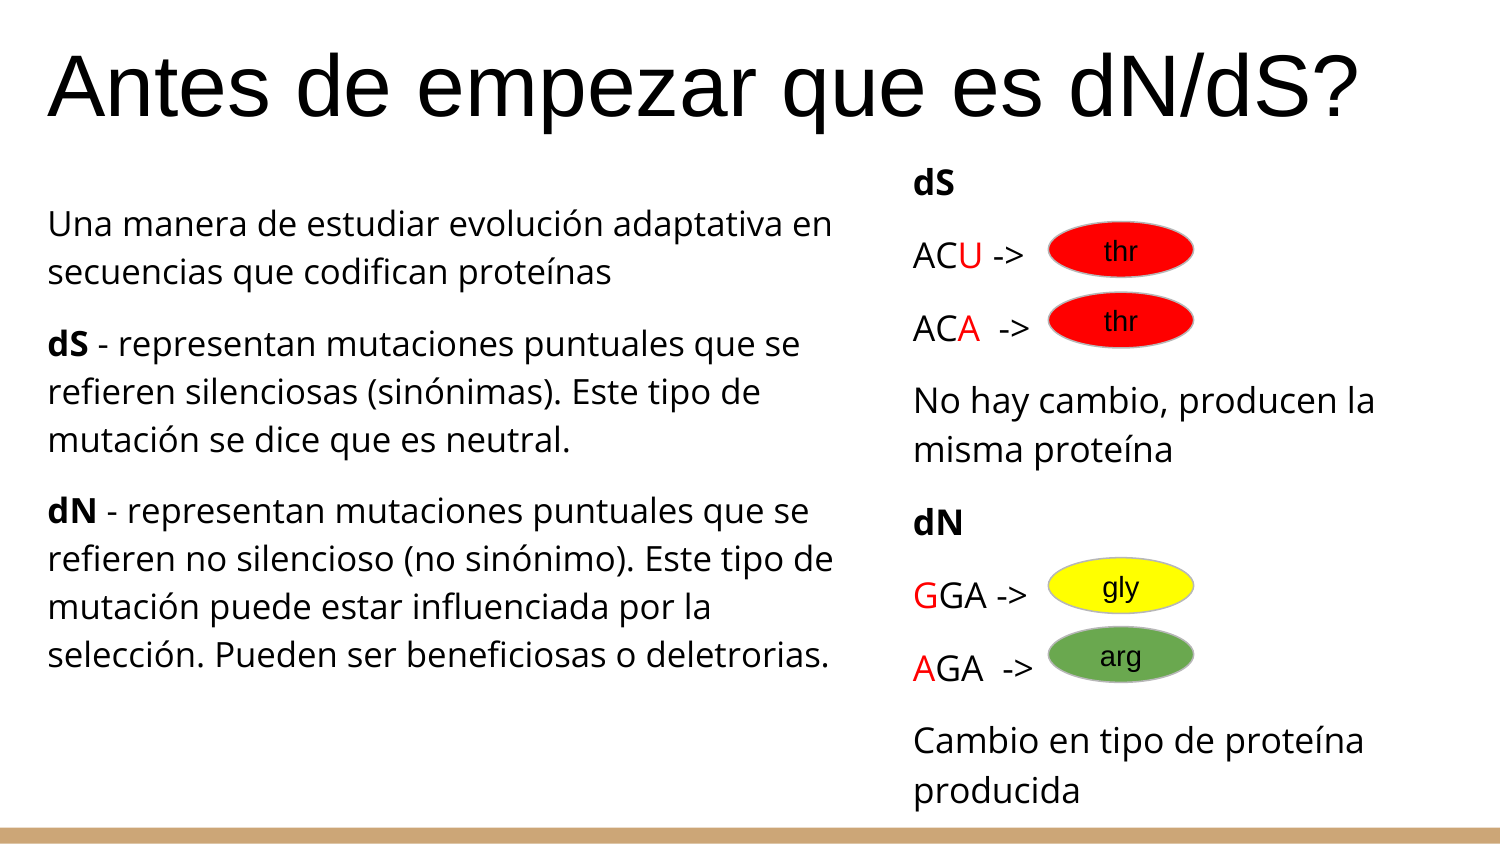

# Antes de empezar que es dN/dS?
dS
ACU ->
ACA  ->
No hay cambio, producen la misma proteína
dN
GGA ->
AGA  ->
Cambio en tipo de proteína producida
Una manera de estudiar evolución adaptativa en secuencias que codifican proteínas
dS - representan mutaciones puntuales que se refieren silenciosas (sinónimas). Este tipo de mutación se dice que es neutral.
dN - representan mutaciones puntuales que se refieren no silencioso (no sinónimo). Este tipo de mutación puede estar influenciada por la selección. Pueden ser beneficiosas o deletrorias.
thr
thr
gly
arg